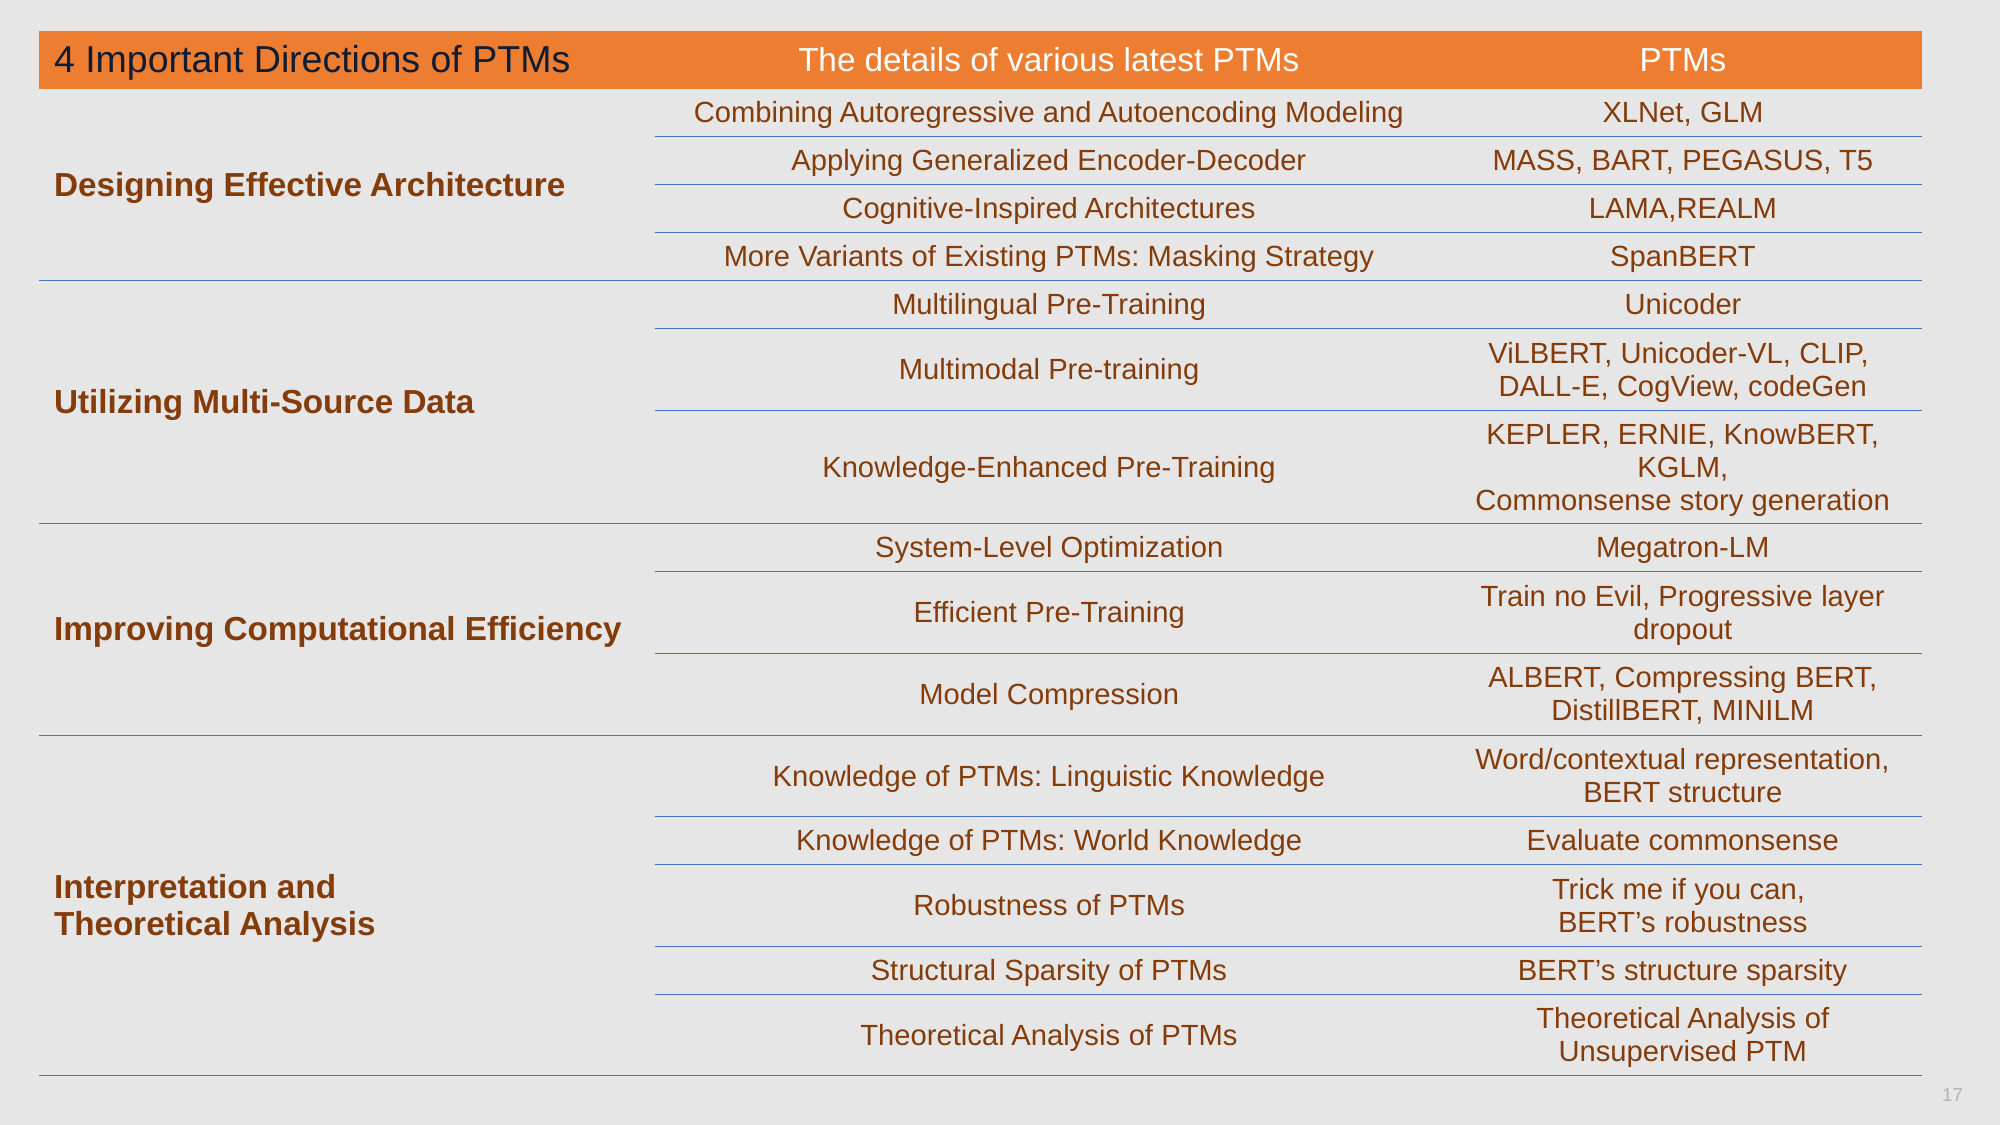

| 4 Important Directions of PTMs | The details of various latest PTMs | PTMs |
| --- | --- | --- |
| Designing Effective Architecture | Combining Autoregressive and Autoencoding Modeling | XLNet, GLM |
|  | Applying Generalized Encoder-Decoder | MASS, BART, PEGASUS, T5 |
|  | Cognitive-Inspired Architectures | LAMA,REALM |
|  | More Variants of Existing PTMs: Masking Strategy | SpanBERT |
| Utilizing Multi-Source Data | Multilingual Pre-Training | Unicoder |
|  | Multimodal Pre-training | ViLBERT, Unicoder-VL, CLIP, DALL-E, CogView, codeGen |
|  | Knowledge-Enhanced Pre-Training | KEPLER, ERNIE, KnowBERT, KGLM, Commonsense story generation |
| Improving Computational Efficiency | System-Level Optimization | Megatron-LM |
|  | Efficient Pre-Training | Train no Evil, Progressive layer dropout |
|  | Model Compression | ALBERT, Compressing BERT, DistillBERT, MINILM |
| Interpretation and Theoretical Analysis | Knowledge of PTMs: Linguistic Knowledge | Word/contextual representation, BERT structure |
|  | Knowledge of PTMs: World Knowledge | Evaluate commonsense |
|  | Robustness of PTMs | Trick me if you can, BERT’s robustness |
|  | Structural Sparsity of PTMs | BERT’s structure sparsity |
|  | Theoretical Analysis of PTMs | Theoretical Analysis of Unsupervised PTM |
17